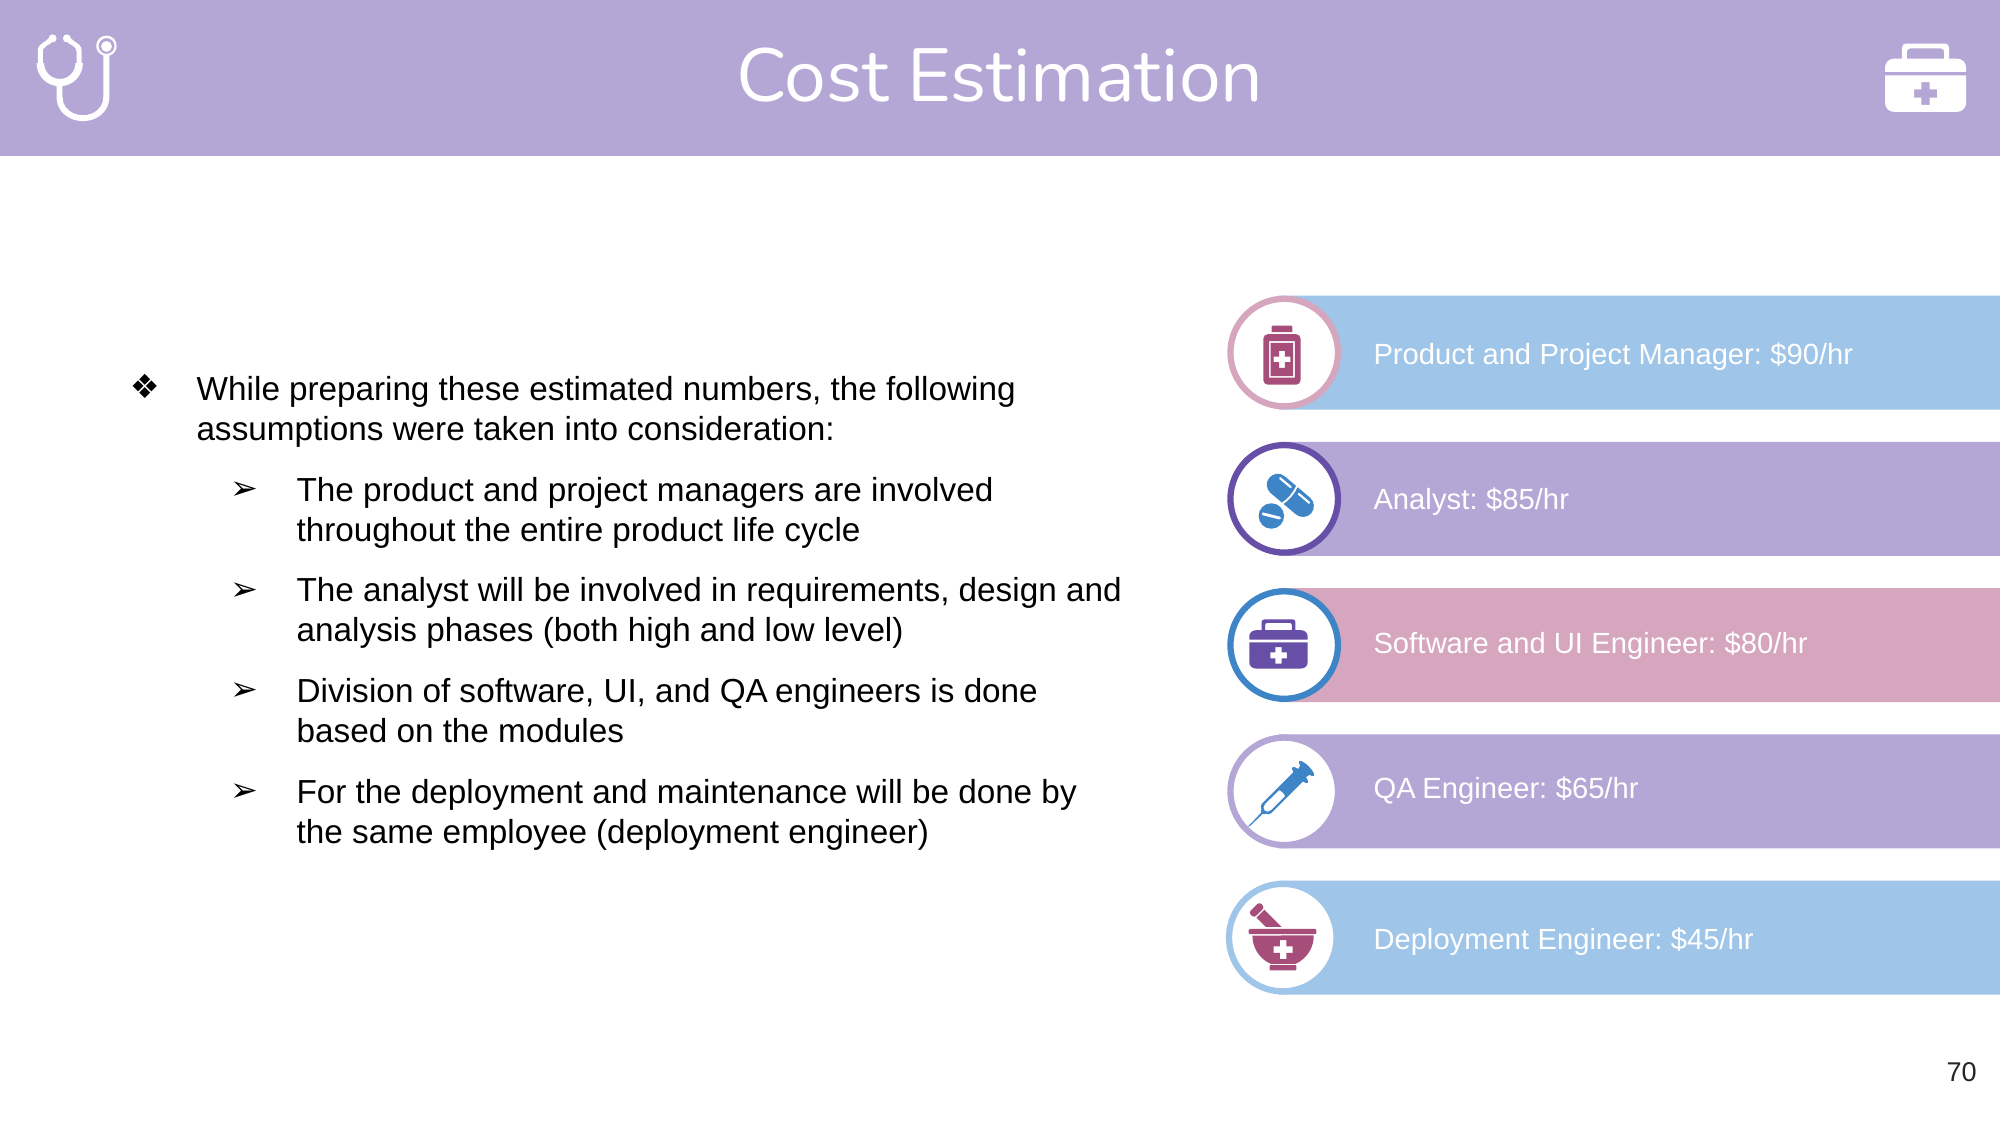

Cost Estimation

Product and Project Manager: $90/hr

While preparing these estimated numbers, the following assumptions were taken into consideration:
The product and project managers are involved throughout the entire product life cycle
The analyst will be involved in requirements, design and analysis phases (both high and low level)
Division of software, UI, and QA engineers is done based on the modules
For the deployment and maintenance will be done by the same employee (deployment engineer)

Analyst: $85/hr

Software and UI Engineer: $80/hr

QA Engineer: $65/hr

Deployment Engineer: $45/hr

70